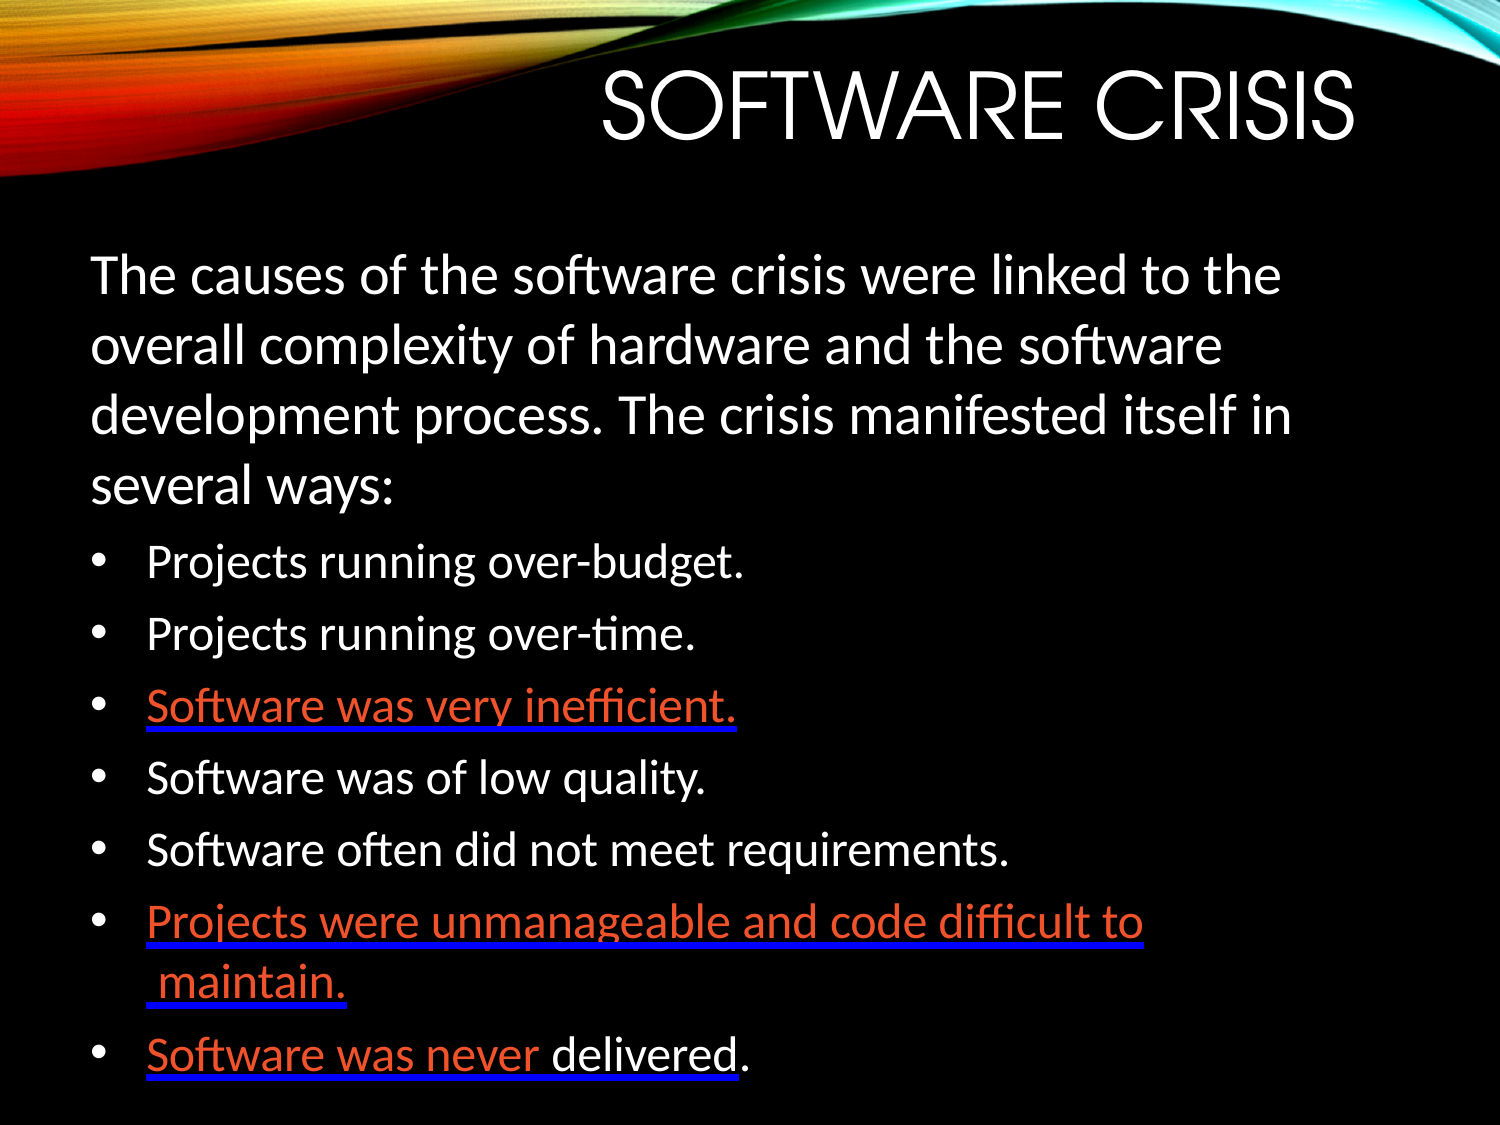

# Software Crisis
The causes of the software crisis were linked to the  overall complexity of hardware and the software  development process. The crisis manifested itself in  several ways:
Projects running over-budget.
Projects running over-time.
Software was very inefficient.
Software was of low quality.
Software often did not meet requirements.
Projects were unmanageable and code difficult to maintain.
Software was never delivered.